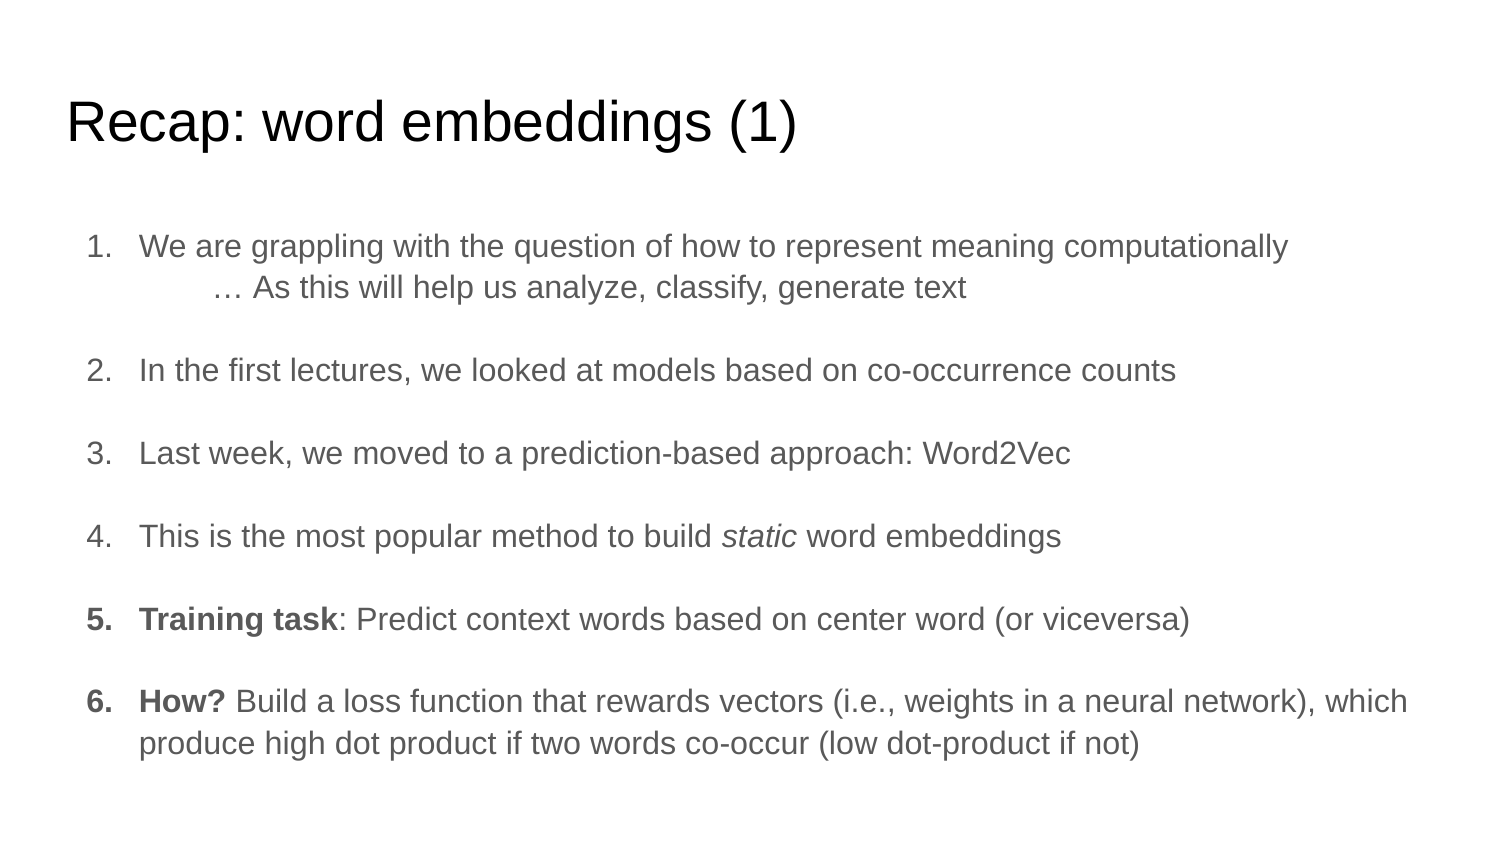

# Recap: word embeddings (1)
We are grappling with the question of how to represent meaning computationally
… As this will help us analyze, classify, generate text

In the first lectures, we looked at models based on co-occurrence counts

Last week, we moved to a prediction-based approach: Word2Vec

This is the most popular method to build static word embeddings

Training task: Predict context words based on center word (or viceversa)

How? Build a loss function that rewards vectors (i.e., weights in a neural network), which produce high dot product if two words co-occur (low dot-product if not)